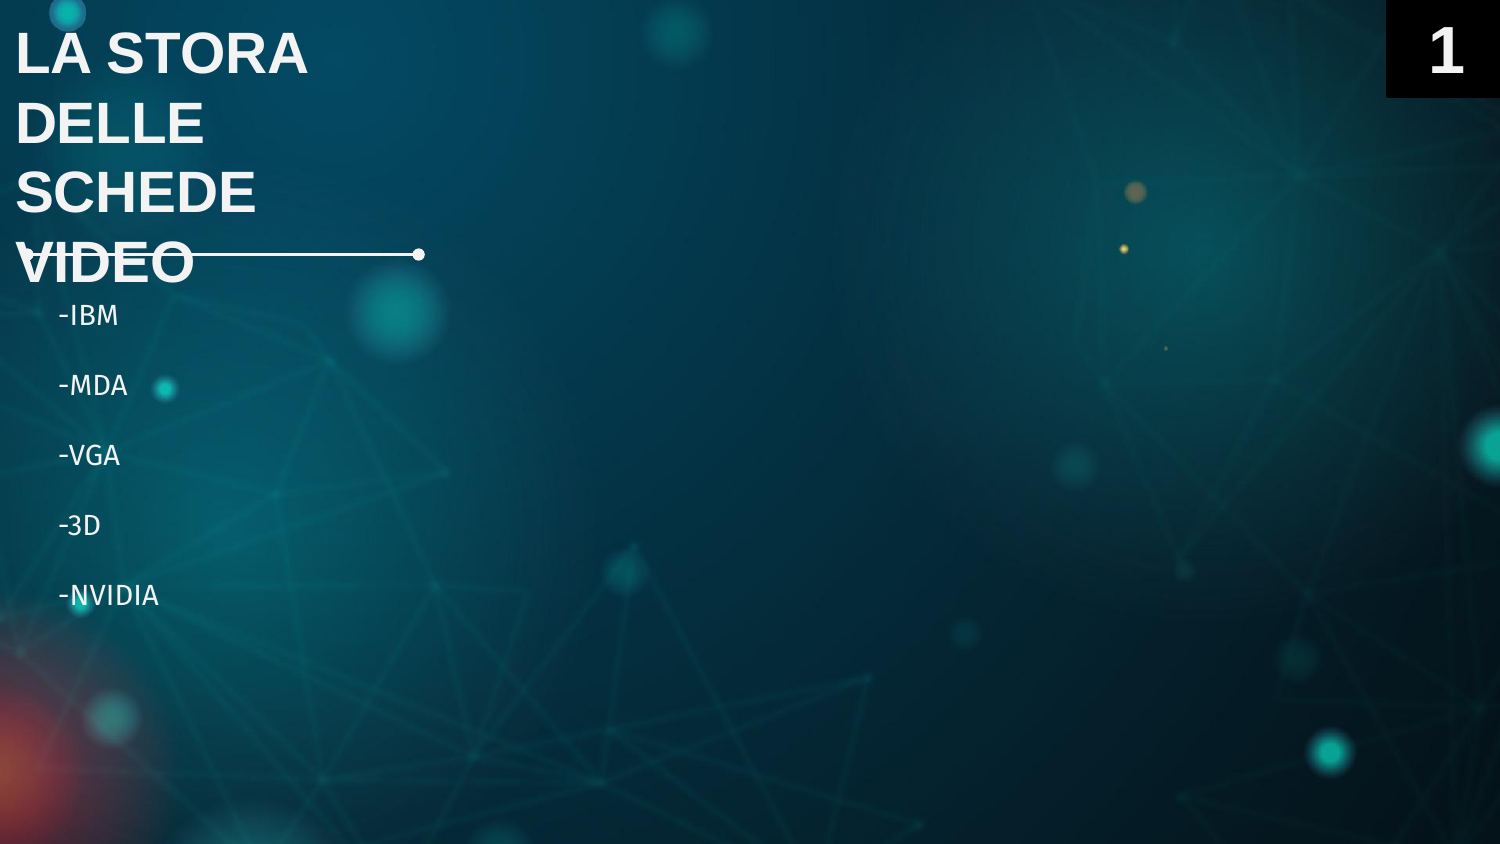

1
# LA STORA DELLE SCHEDE VIDEO
-IBM

-MDA

-VGA

-3D

-NVIDIA